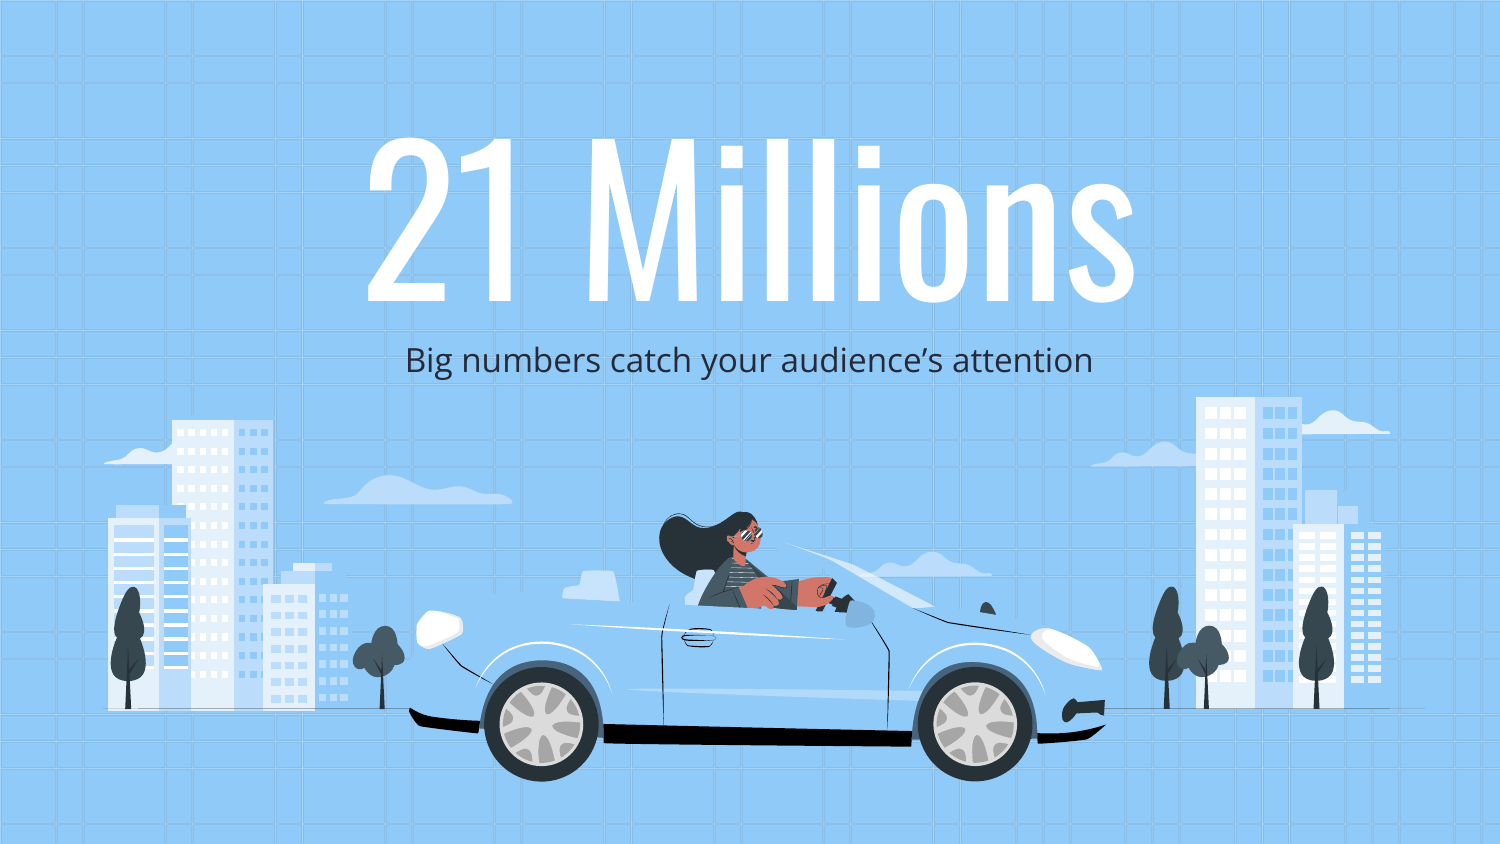

# 21 Millions
Big numbers catch your audience’s attention